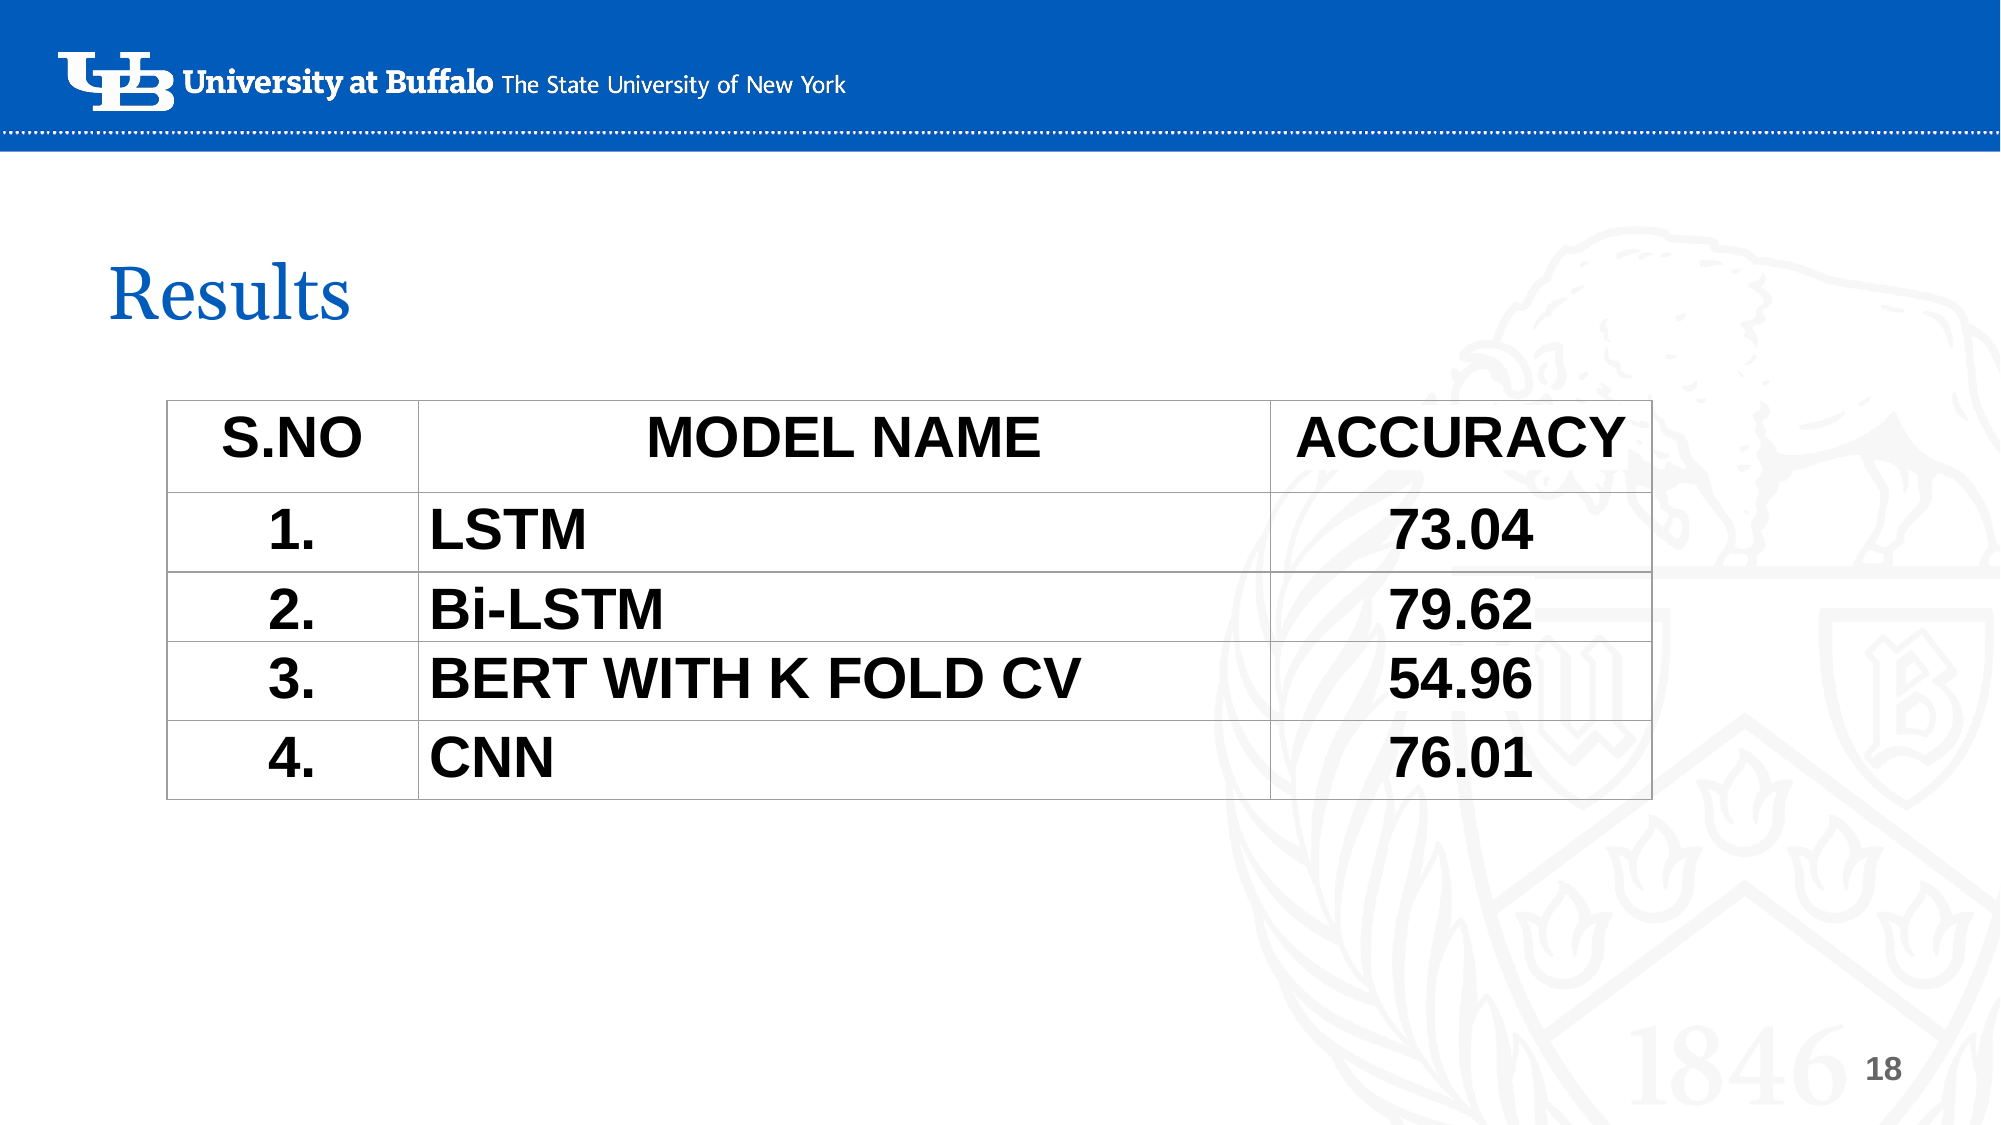

# Results
| S.NO | MODEL NAME | ACCURACY |
| --- | --- | --- |
| 1. | LSTM | 73.04 |
| 2. | Bi-LSTM | 79.62 |
| 3. | BERT WITH K FOLD CV | 54.96 |
| 4. | CNN | 76.01 |
18